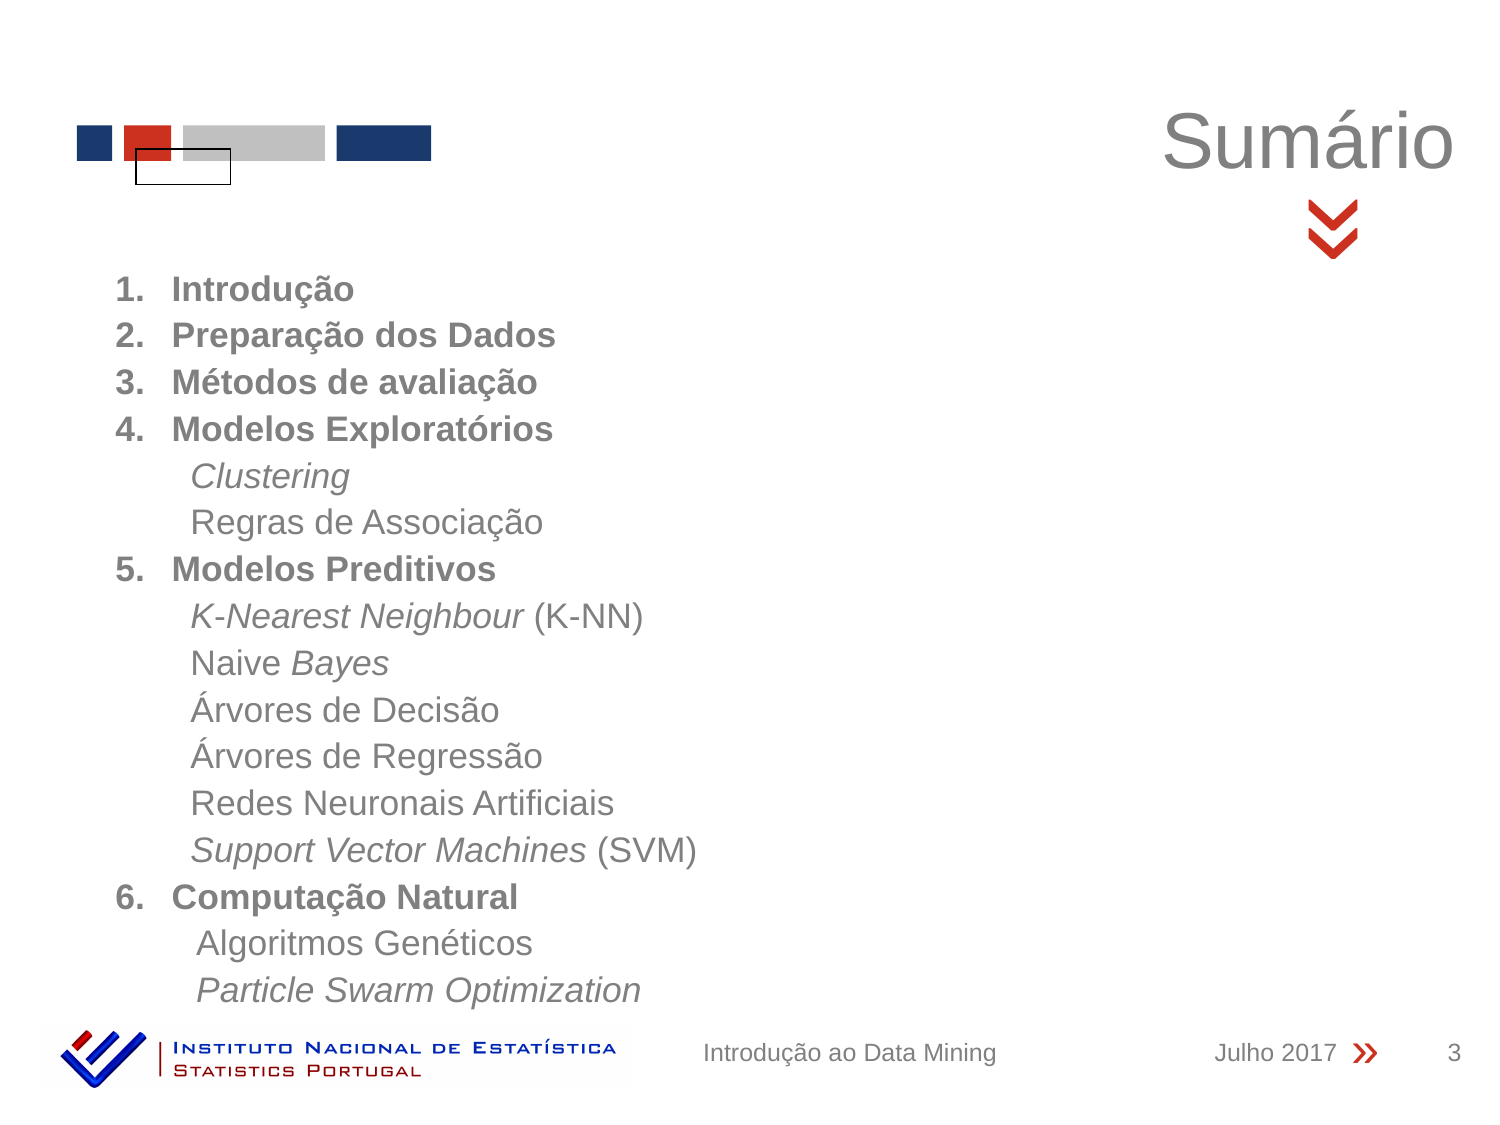

Sumário
«
Introdução
Preparação dos Dados
Métodos de avaliação
Modelos Exploratórios
Clustering
Regras de Associação
Modelos Preditivos
K-Nearest Neighbour (K-NN)
Naive Bayes
Árvores de Decisão
Árvores de Regressão
Redes Neuronais Artificiais
Support Vector Machines (SVM)
Computação Natural
Algoritmos Genéticos
Particle Swarm Optimization

Introdução ao Data Mining
Julho 2017
3
«